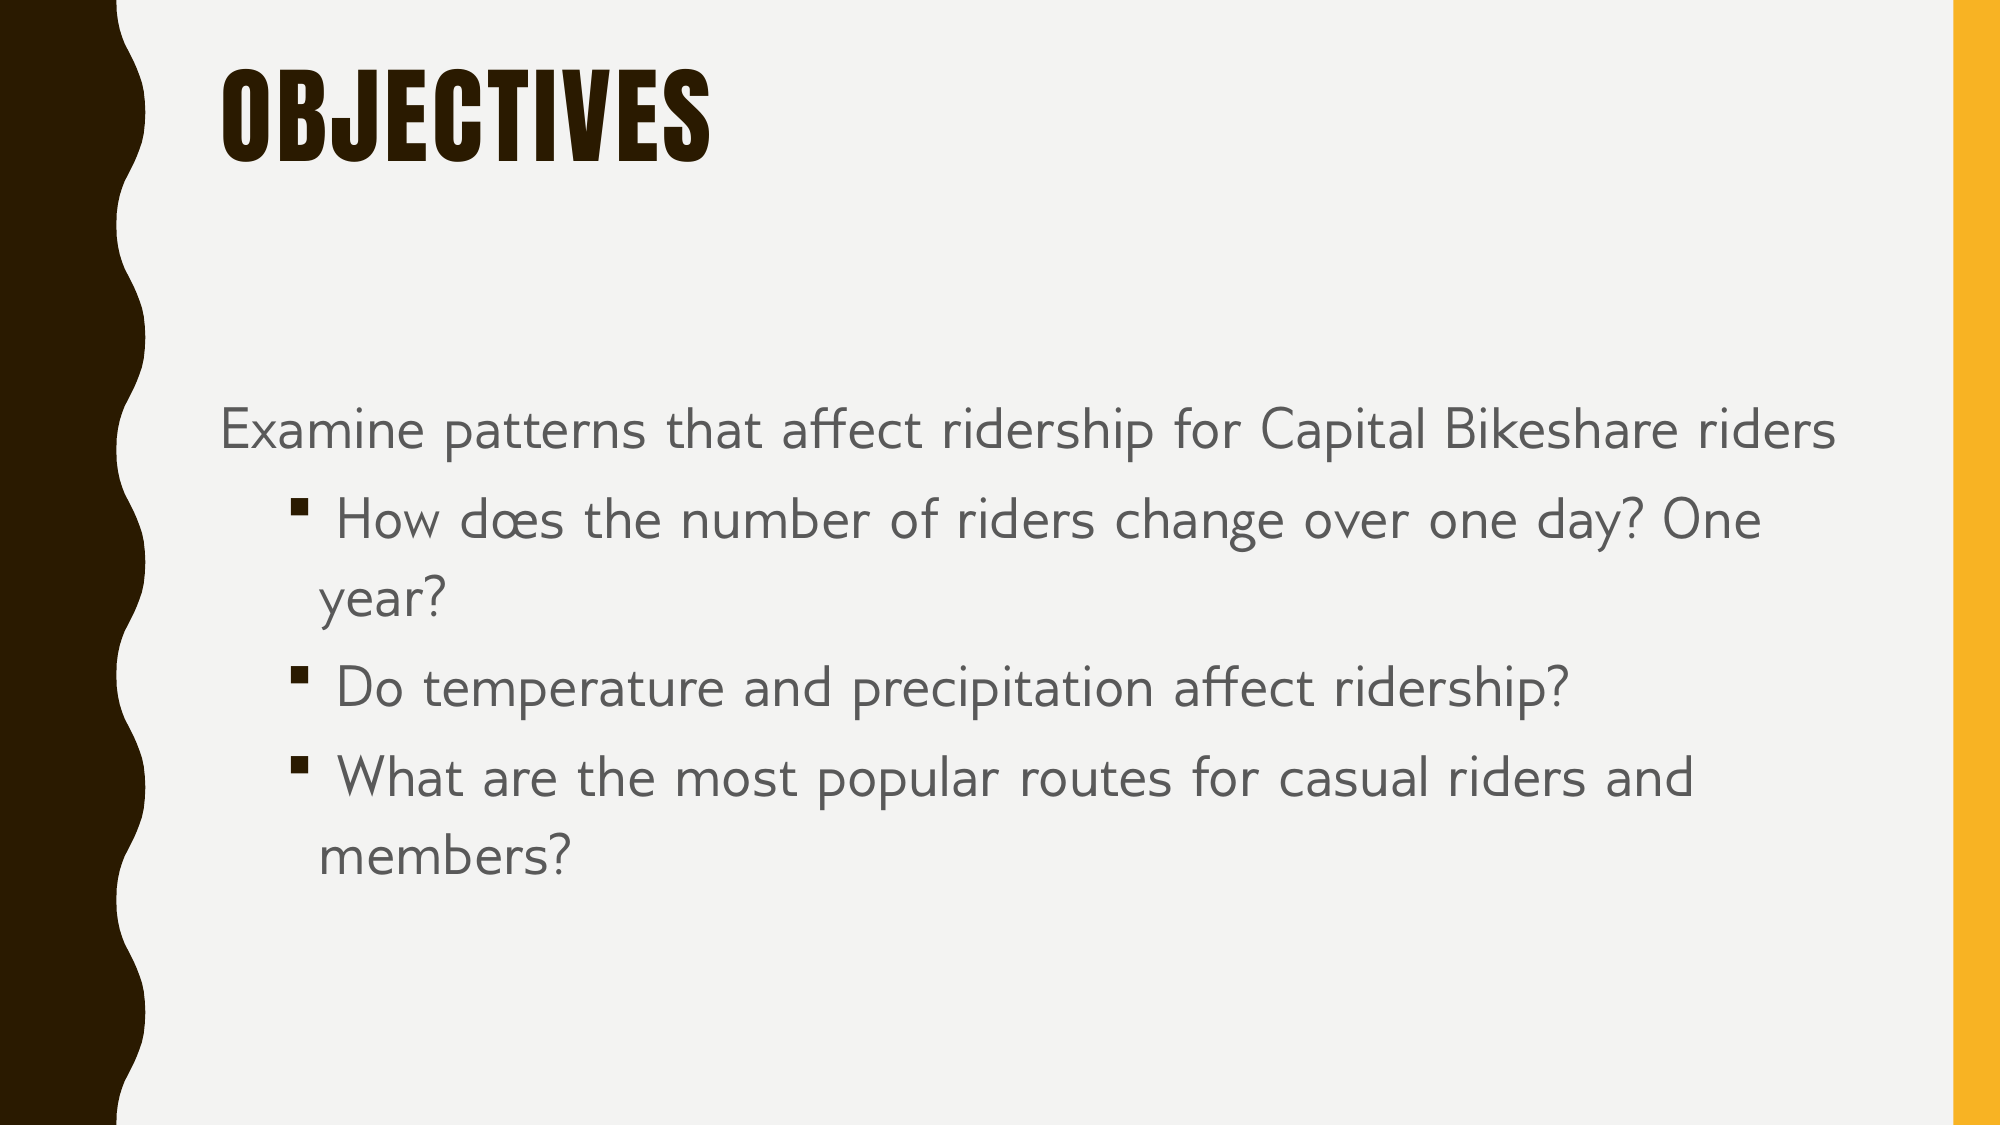

# Objectives
Examine patterns that affect ridership for Capital Bikeshare riders
 How does the number of riders change over one day? One year?
 Do temperature and precipitation affect ridership?
 What are the most popular routes for casual riders and members?